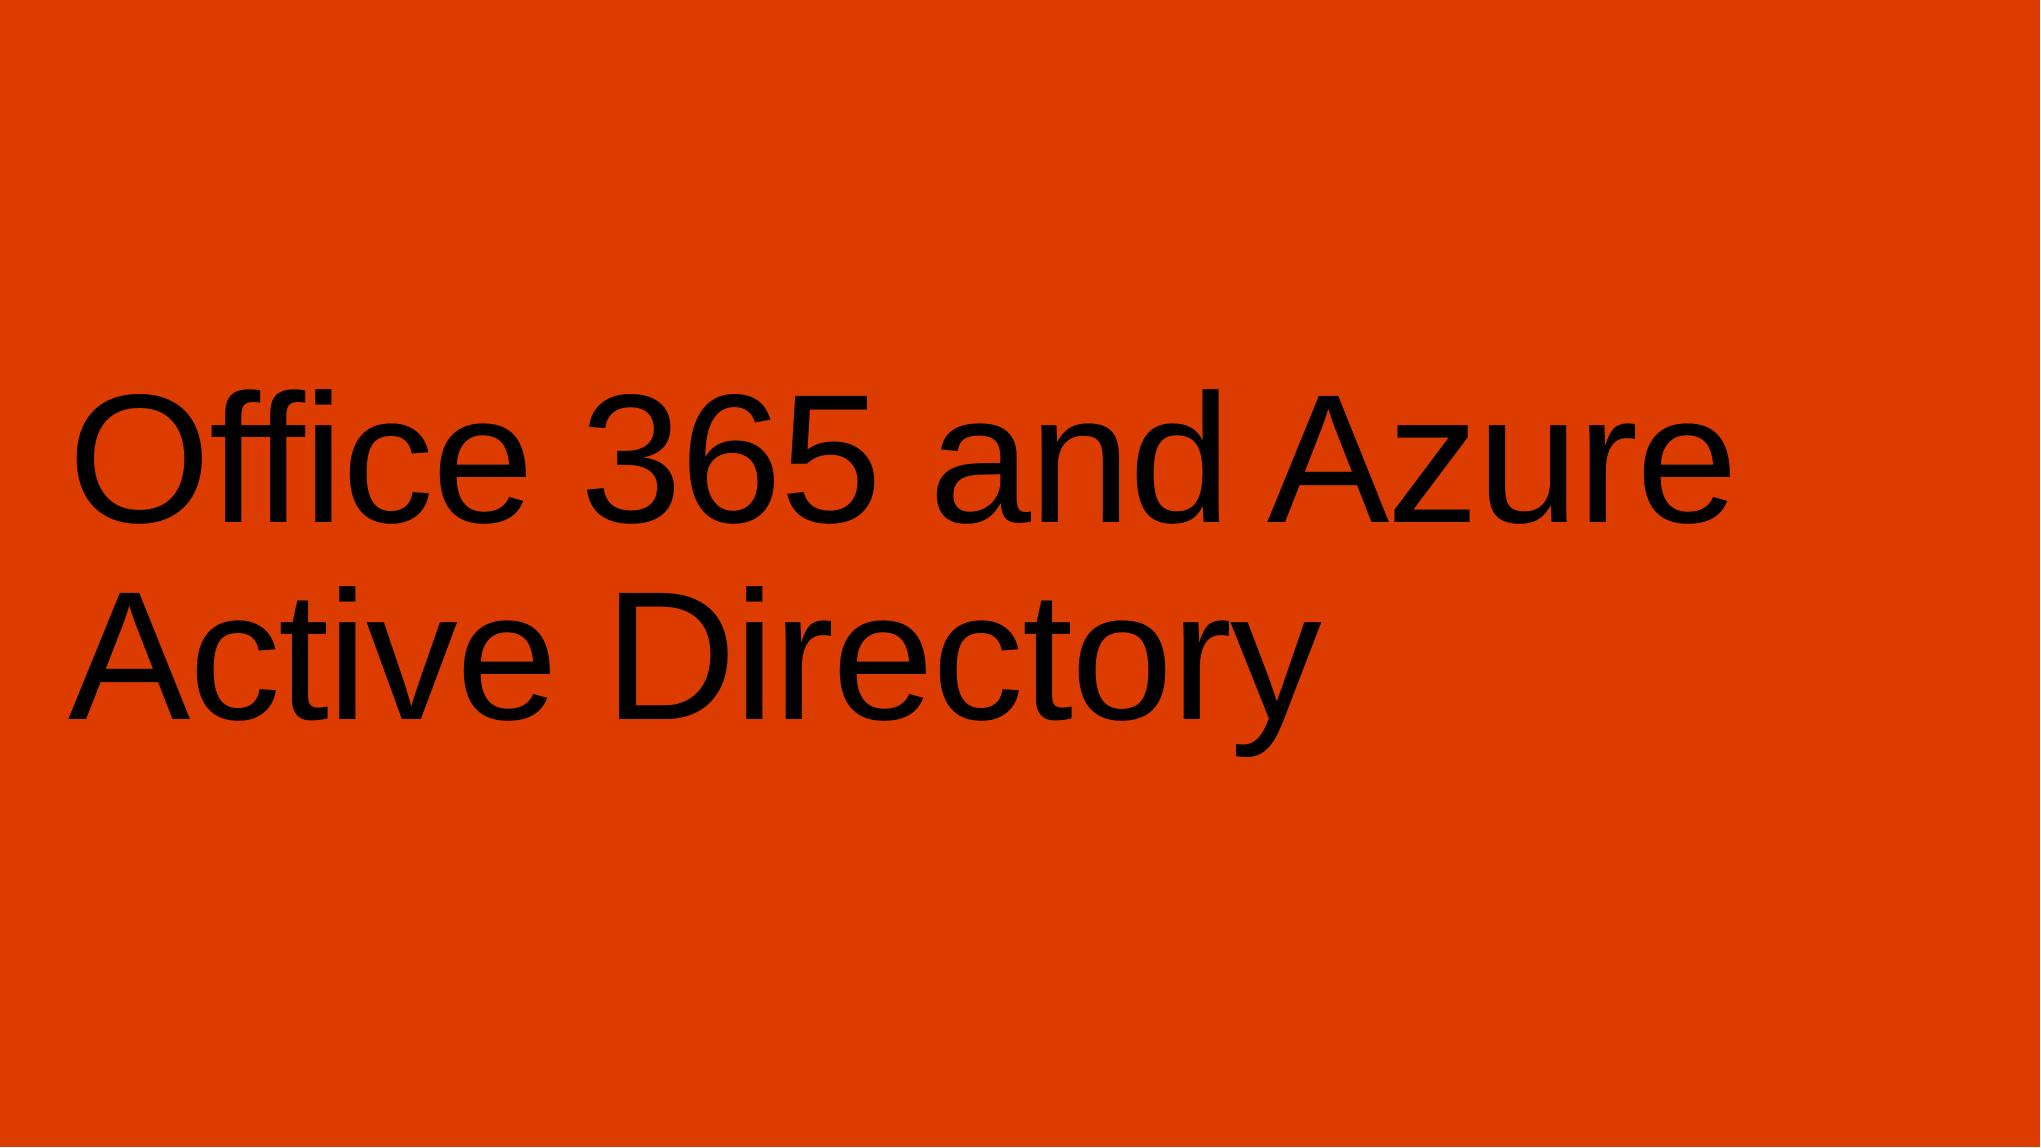

# Office 365 and Azure Active Directory